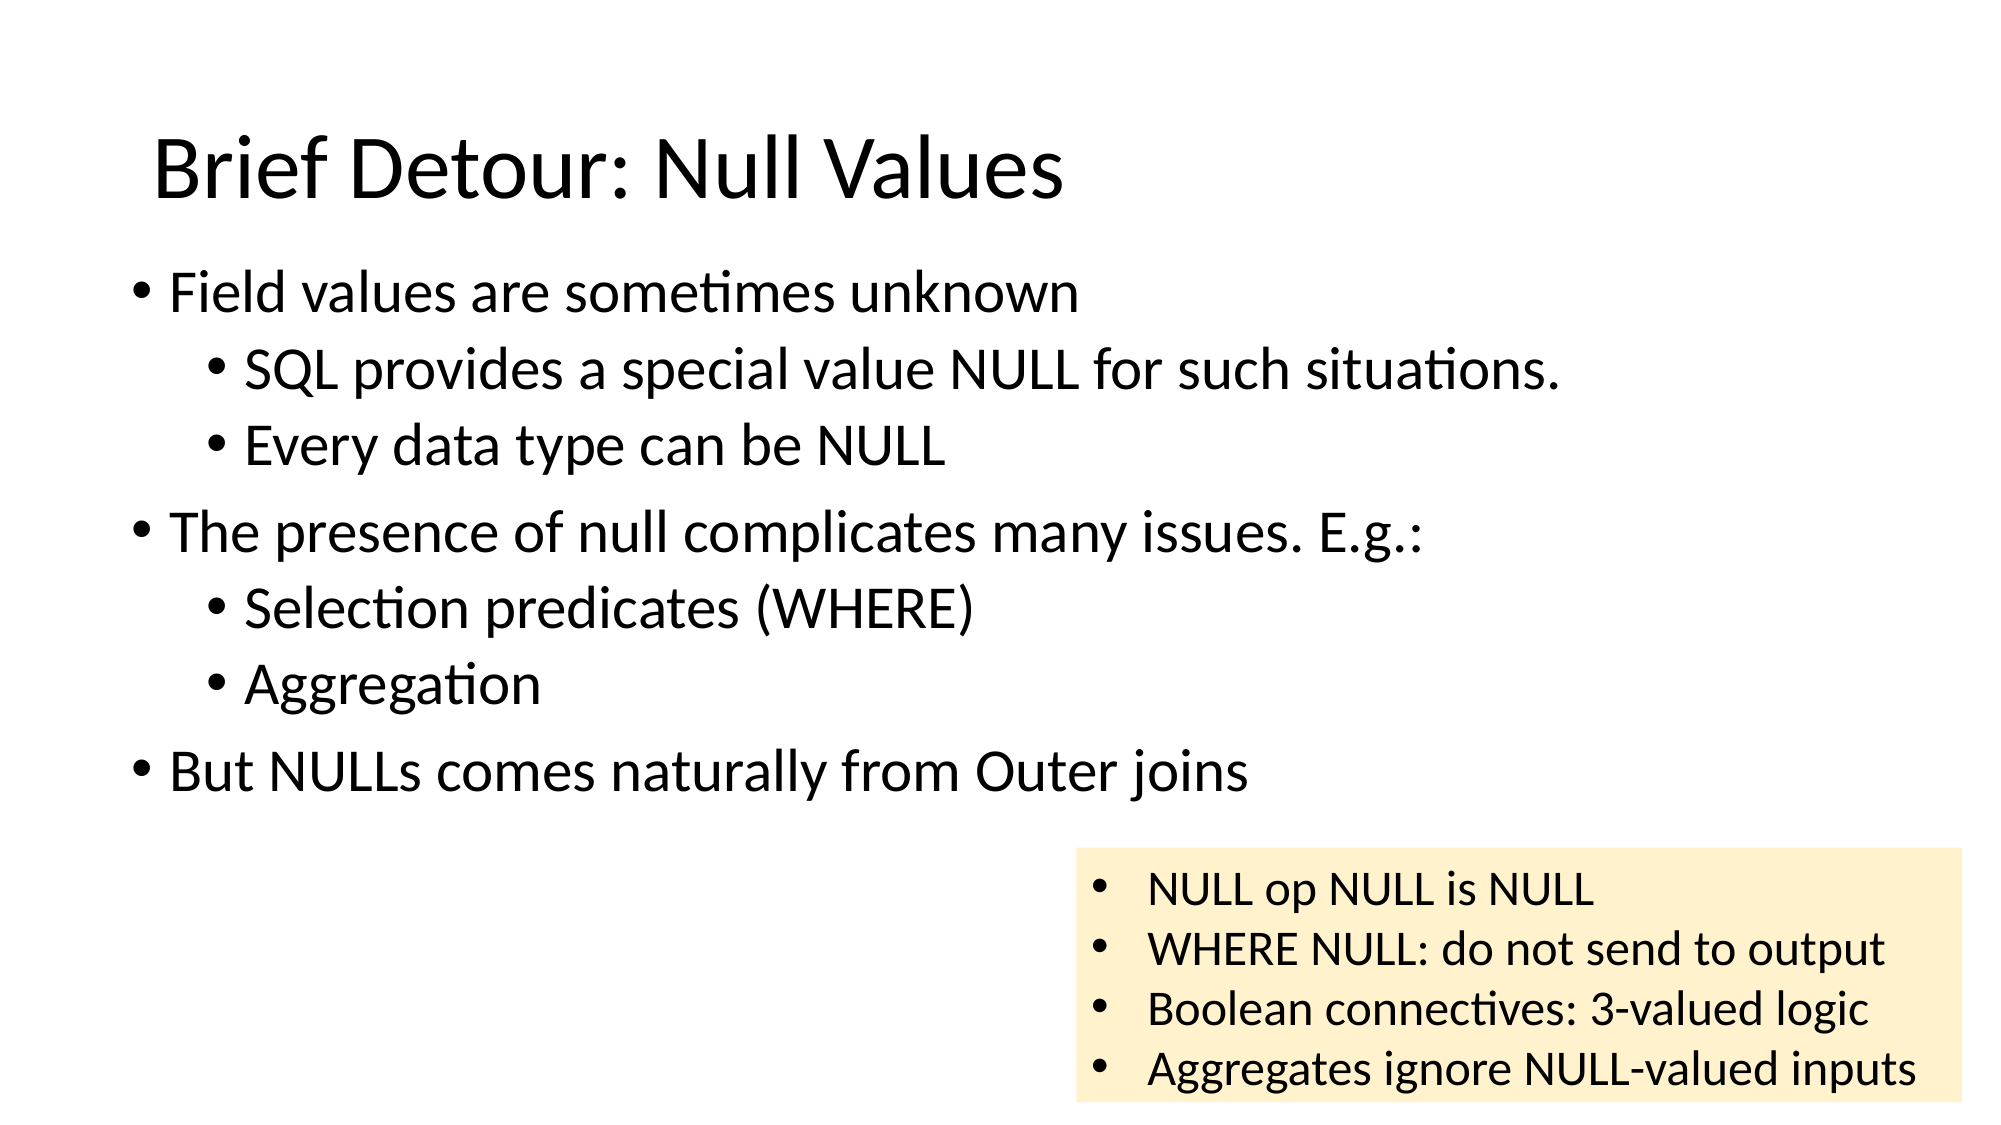

# Brief Detour: Null Values
Field values are sometimes unknown
SQL provides a special value NULL for such situations.
Every data type can be NULL
The presence of null complicates many issues. E.g.:
Selection predicates (WHERE)
Aggregation
But NULLs comes naturally from Outer joins
NULL op NULL is NULL
WHERE NULL: do not send to output
Boolean connectives: 3-valued logic
Aggregates ignore NULL-valued inputs
11